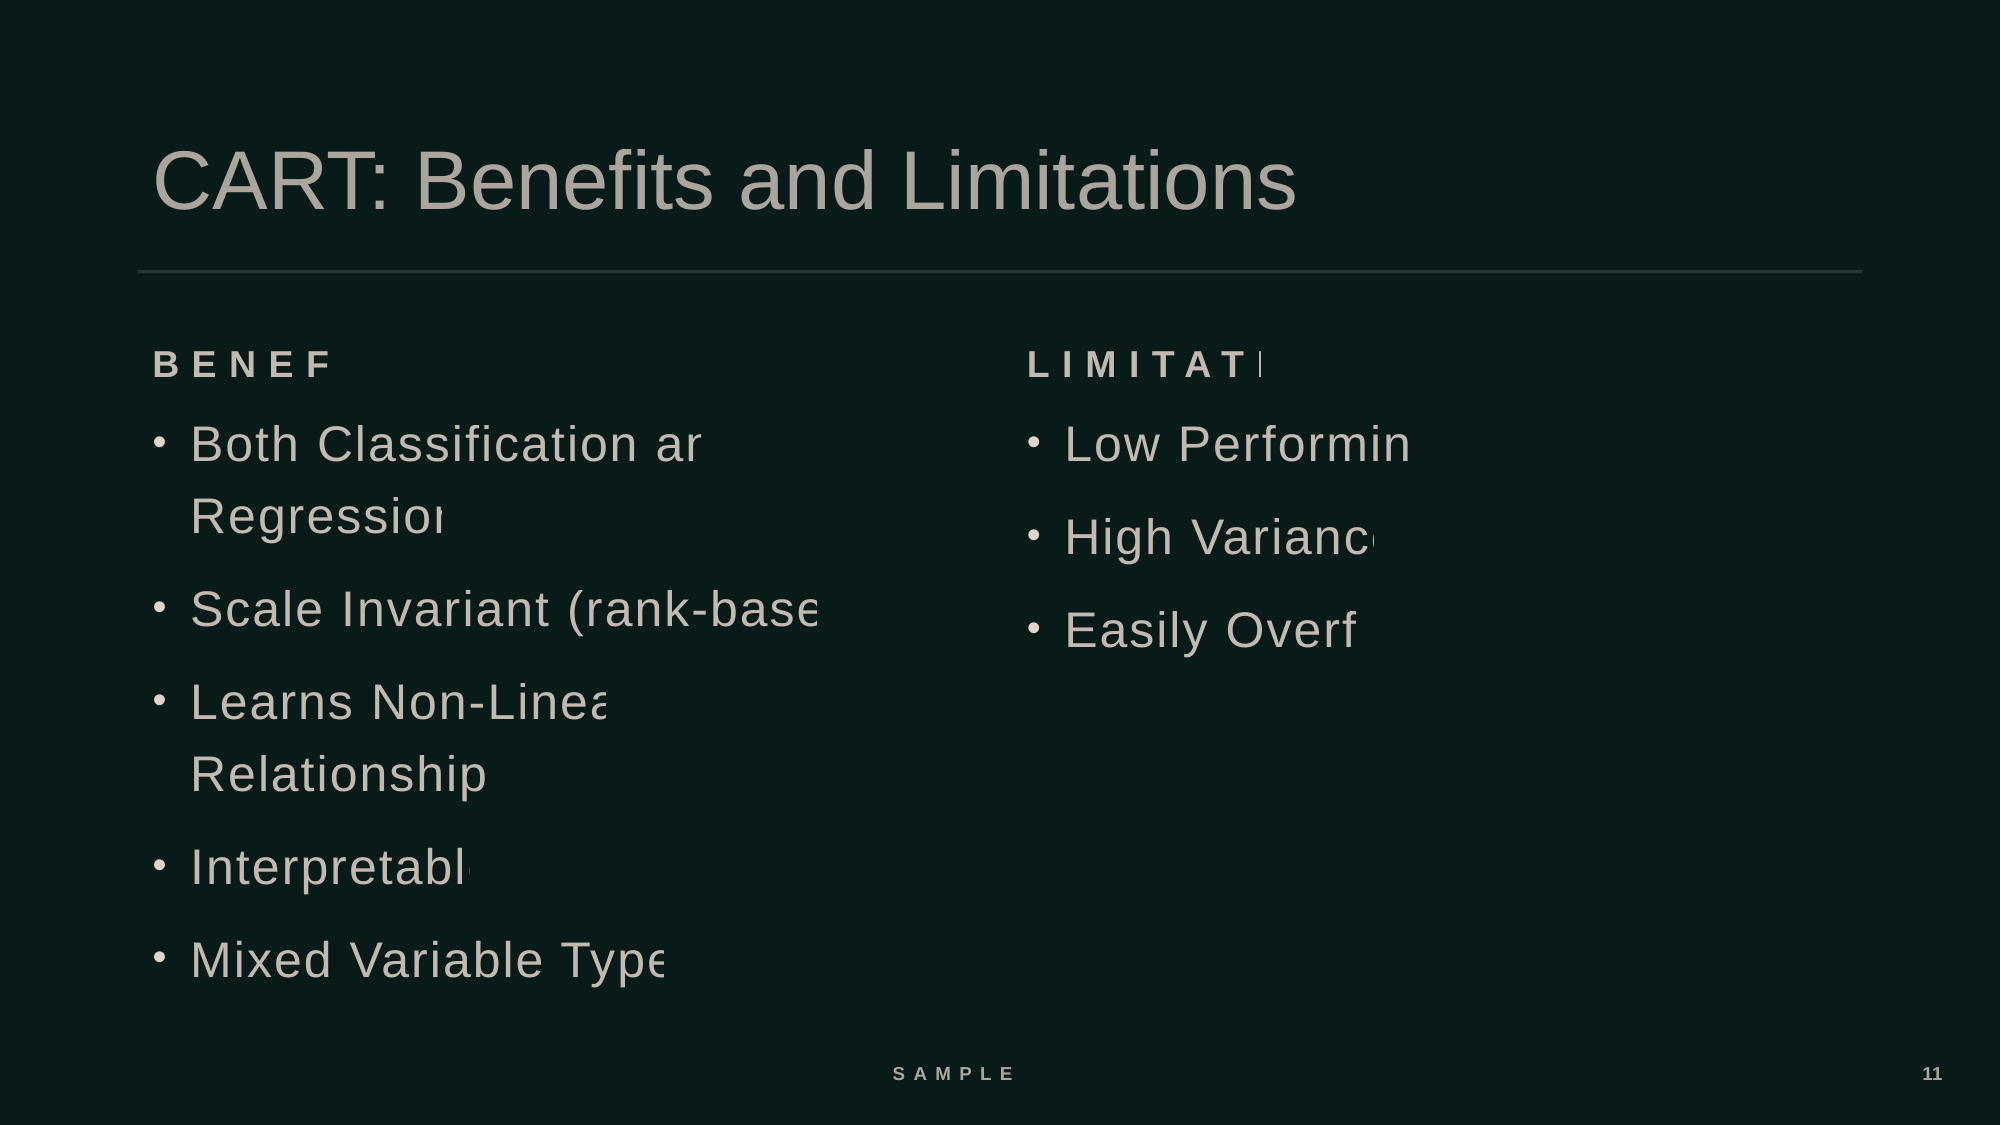

# CART: Benefits and Limitations
Limitations
Benefits
Both Classification and Regression
Scale Invariant (rank-based)
Learns Non-Linear Relationships
Interpretable
Mixed Variable Types

Low Performing
High Variance
Easily Overfit
Sample Text
11